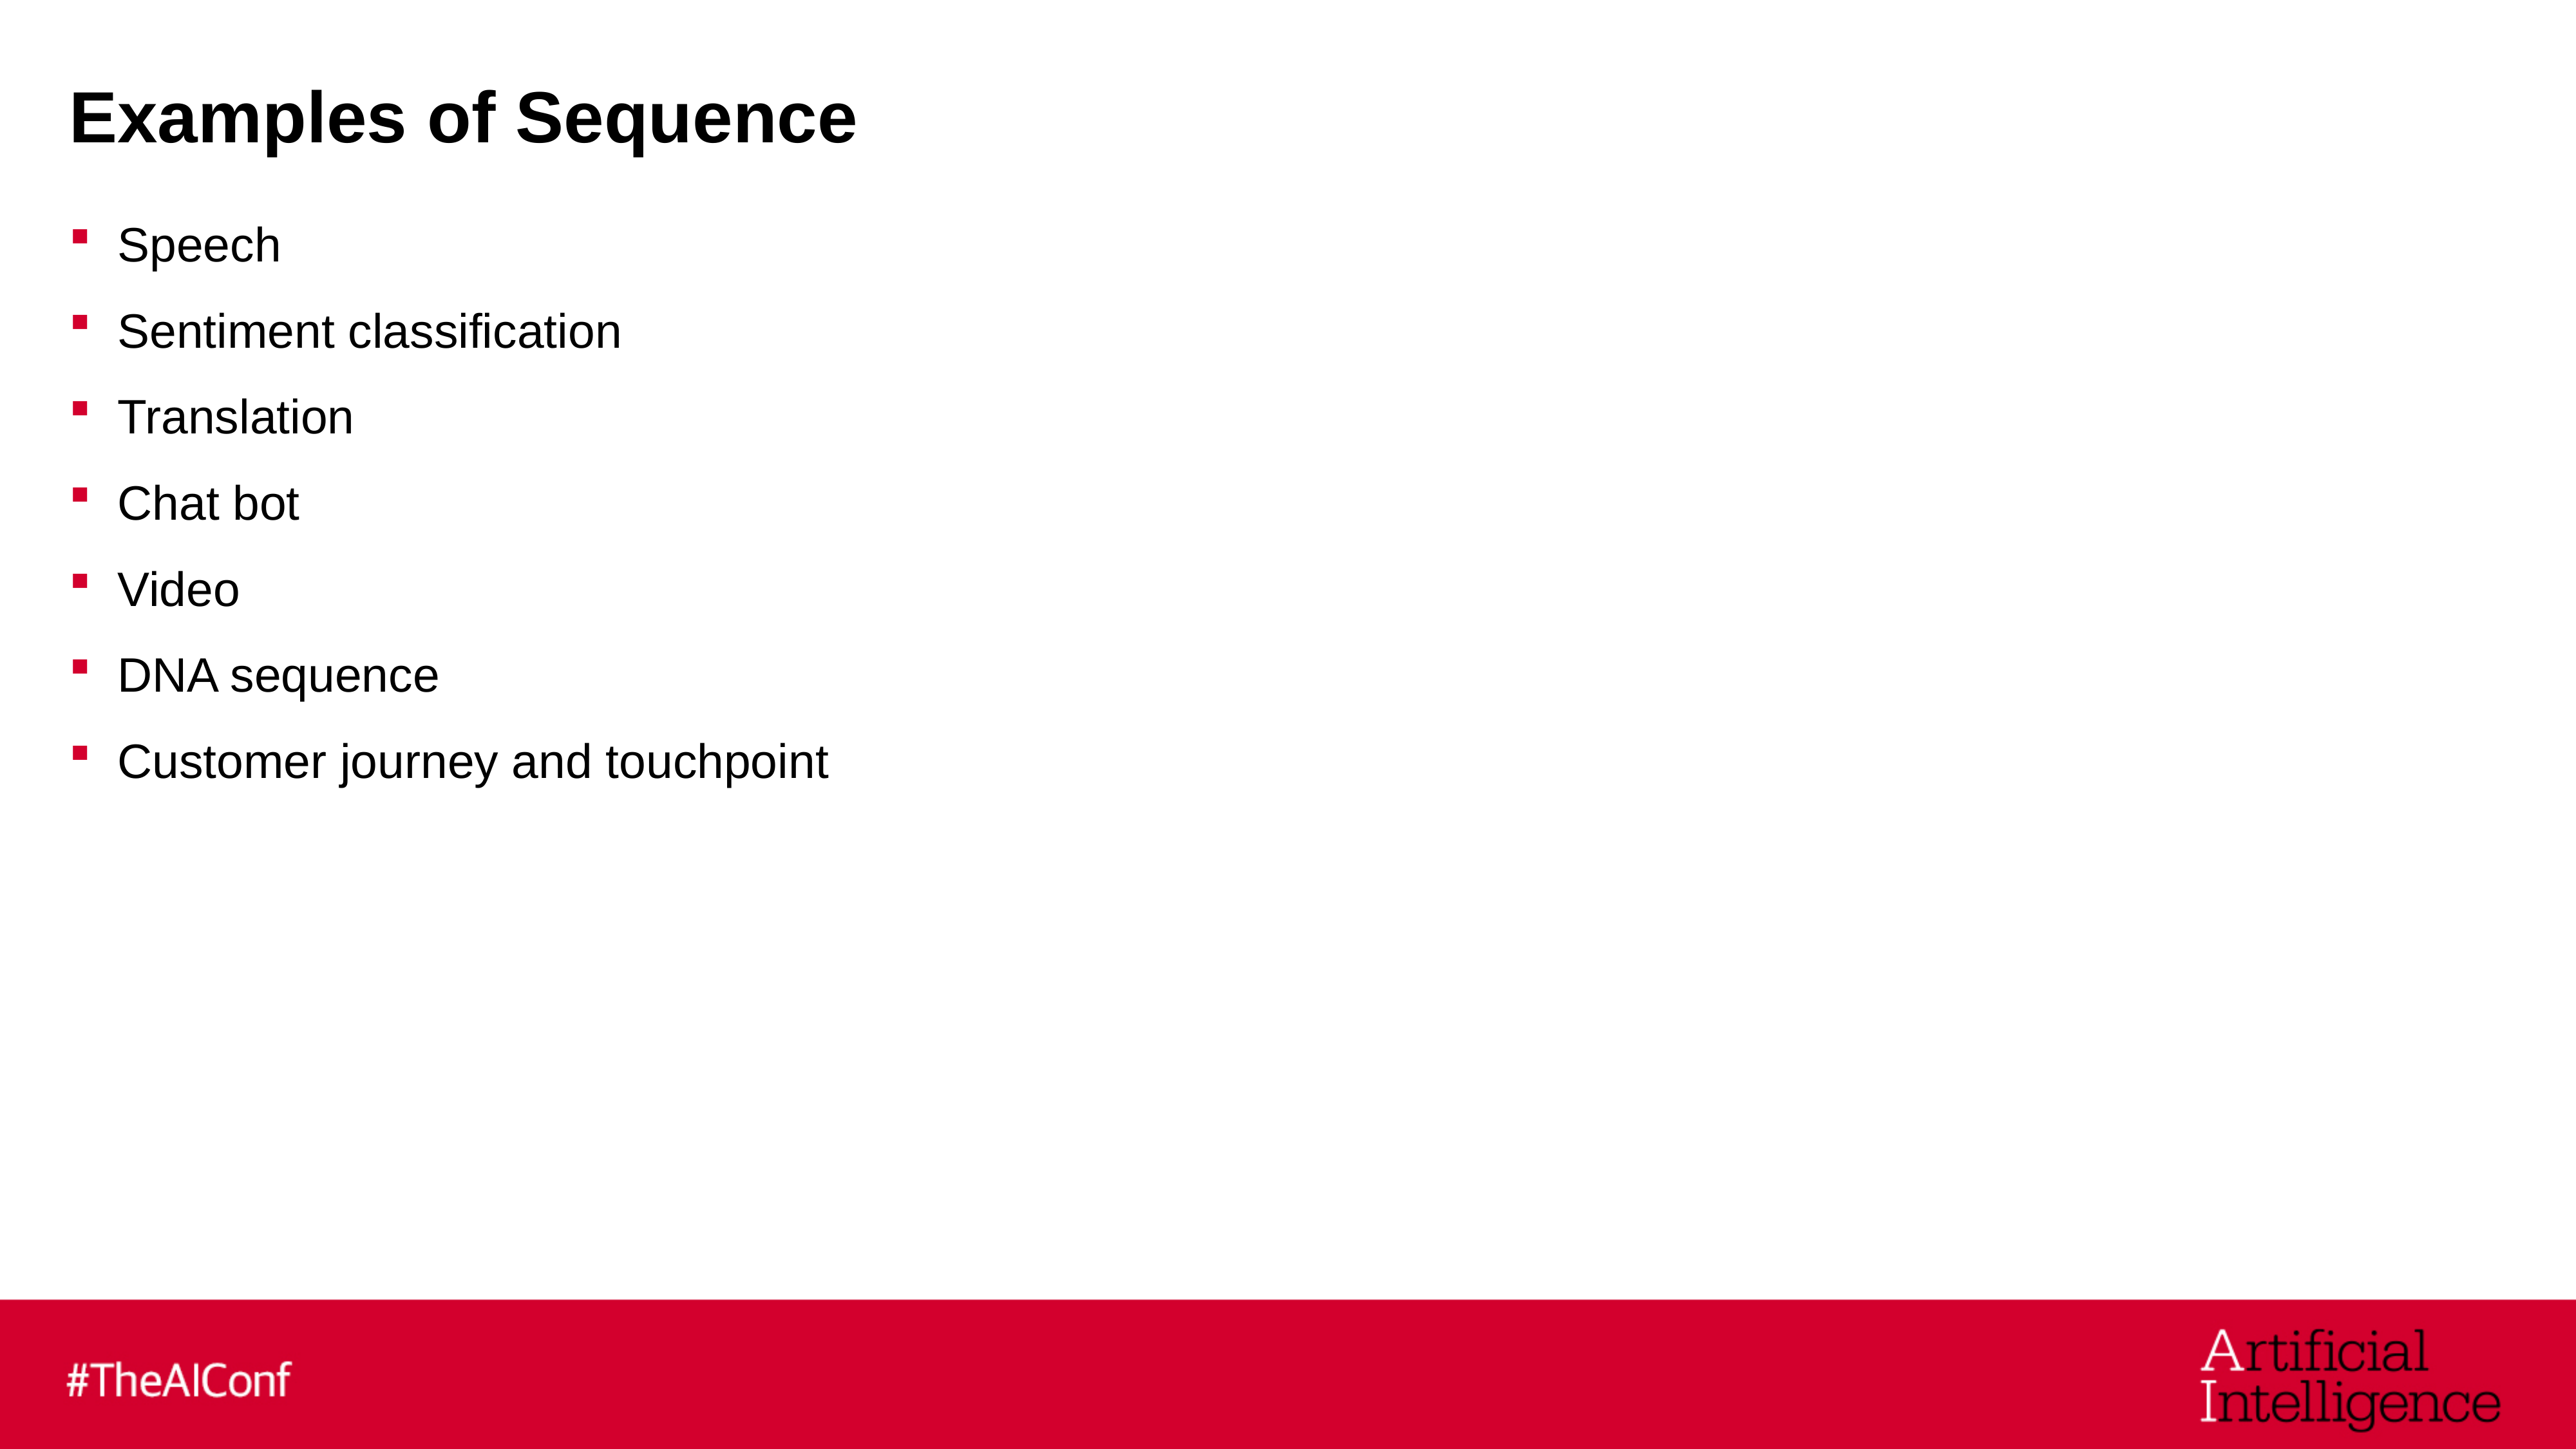

# Examples of Sequence
Speech
Sentiment classification
Translation
Chat bot
Video
DNA sequence
Customer journey and touchpoint